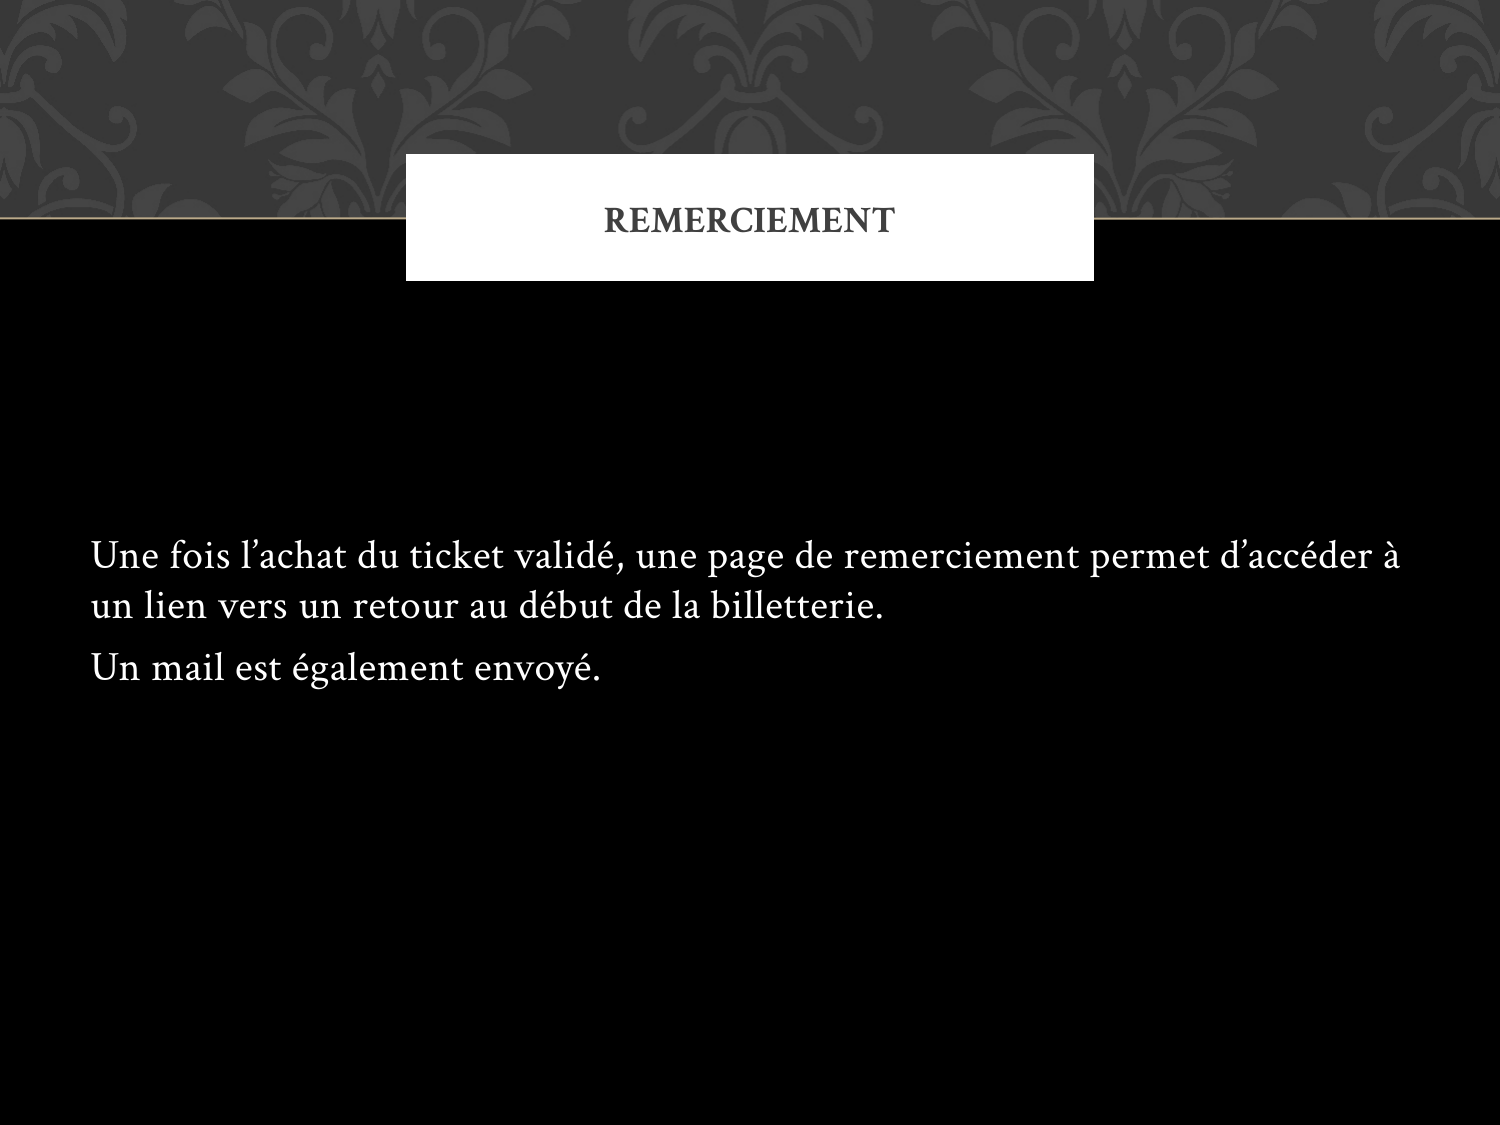

# Remerciement

Une fois l’achat du ticket validé, une page de remerciement permet d’accéder à un lien vers un retour au début de la billetterie.
Un mail est également envoyé.